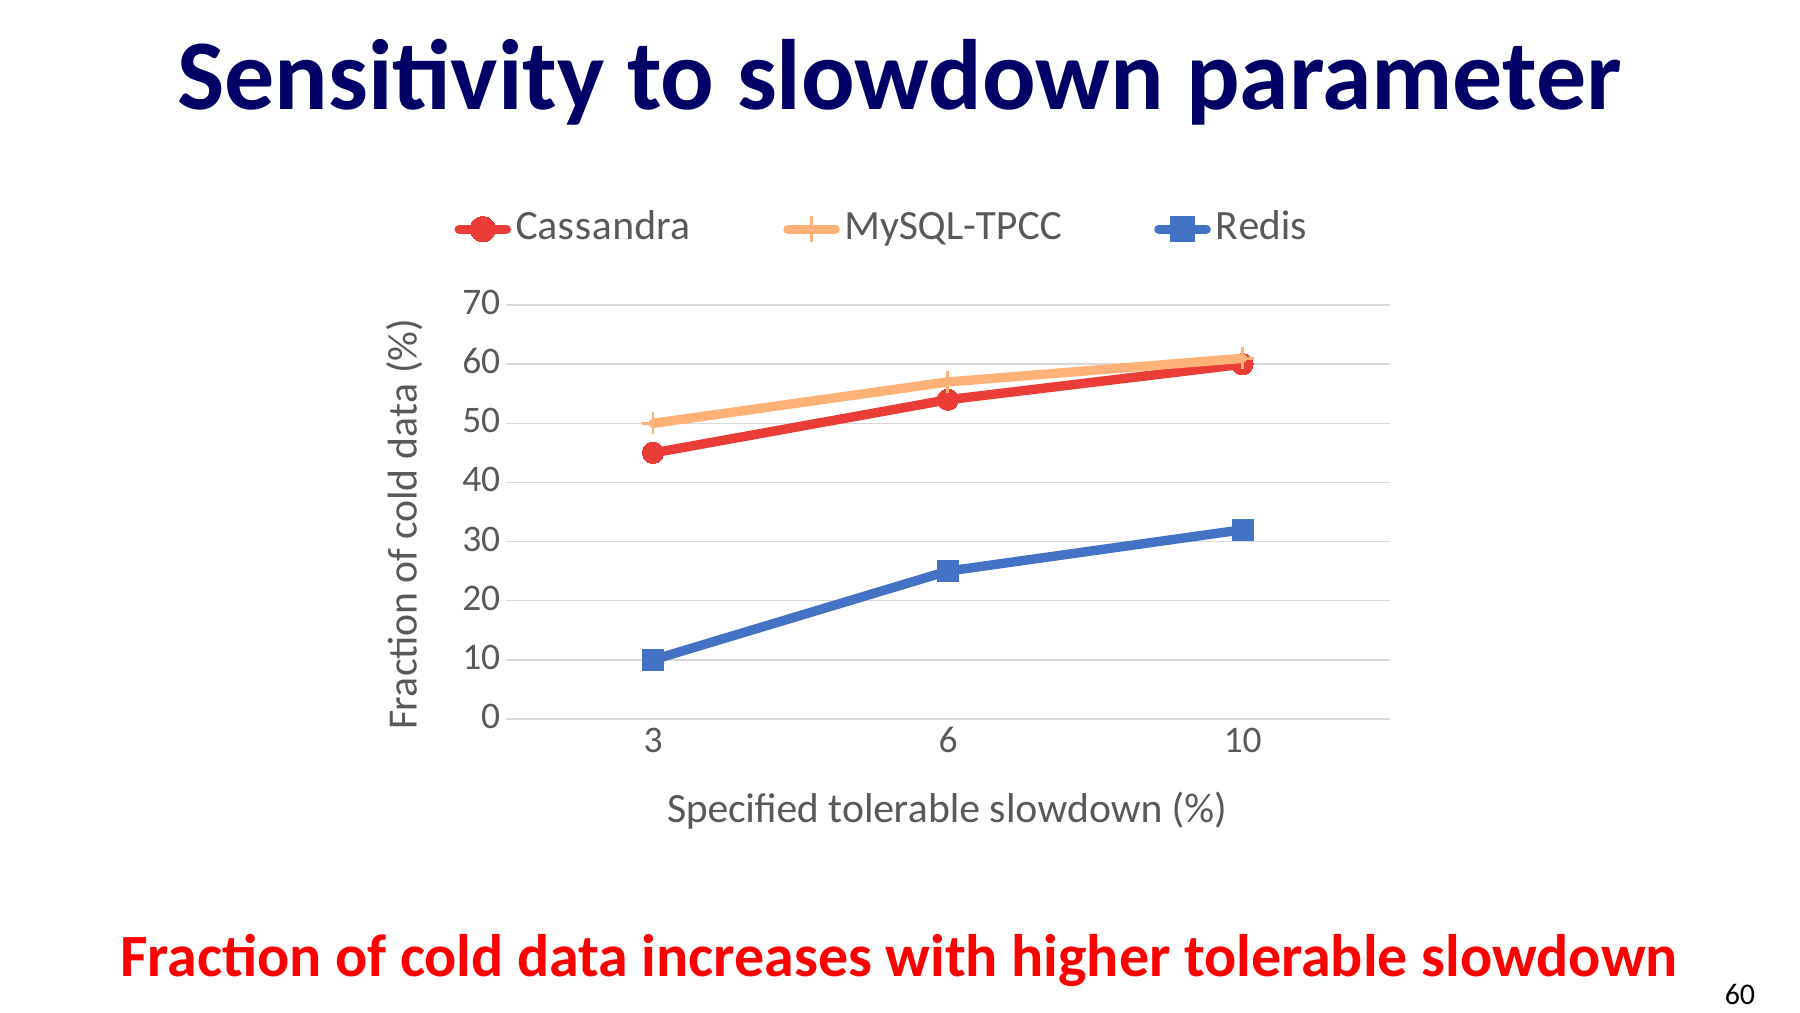

# Sensitivity to slowdown parameter

### Chart

| Category | Cassandra | MySQL-TPCC | Redis |
|---|---|---|---|
| 3.0 | 45.0 | 50.0 | 10.0 |
| 6.0 | 54.0 | 57.0 | 25.0 |
| 10.0 | 60.0 | 61.0 | 32.0 |
Fraction of cold data increases with higher tolerable slowdown
60